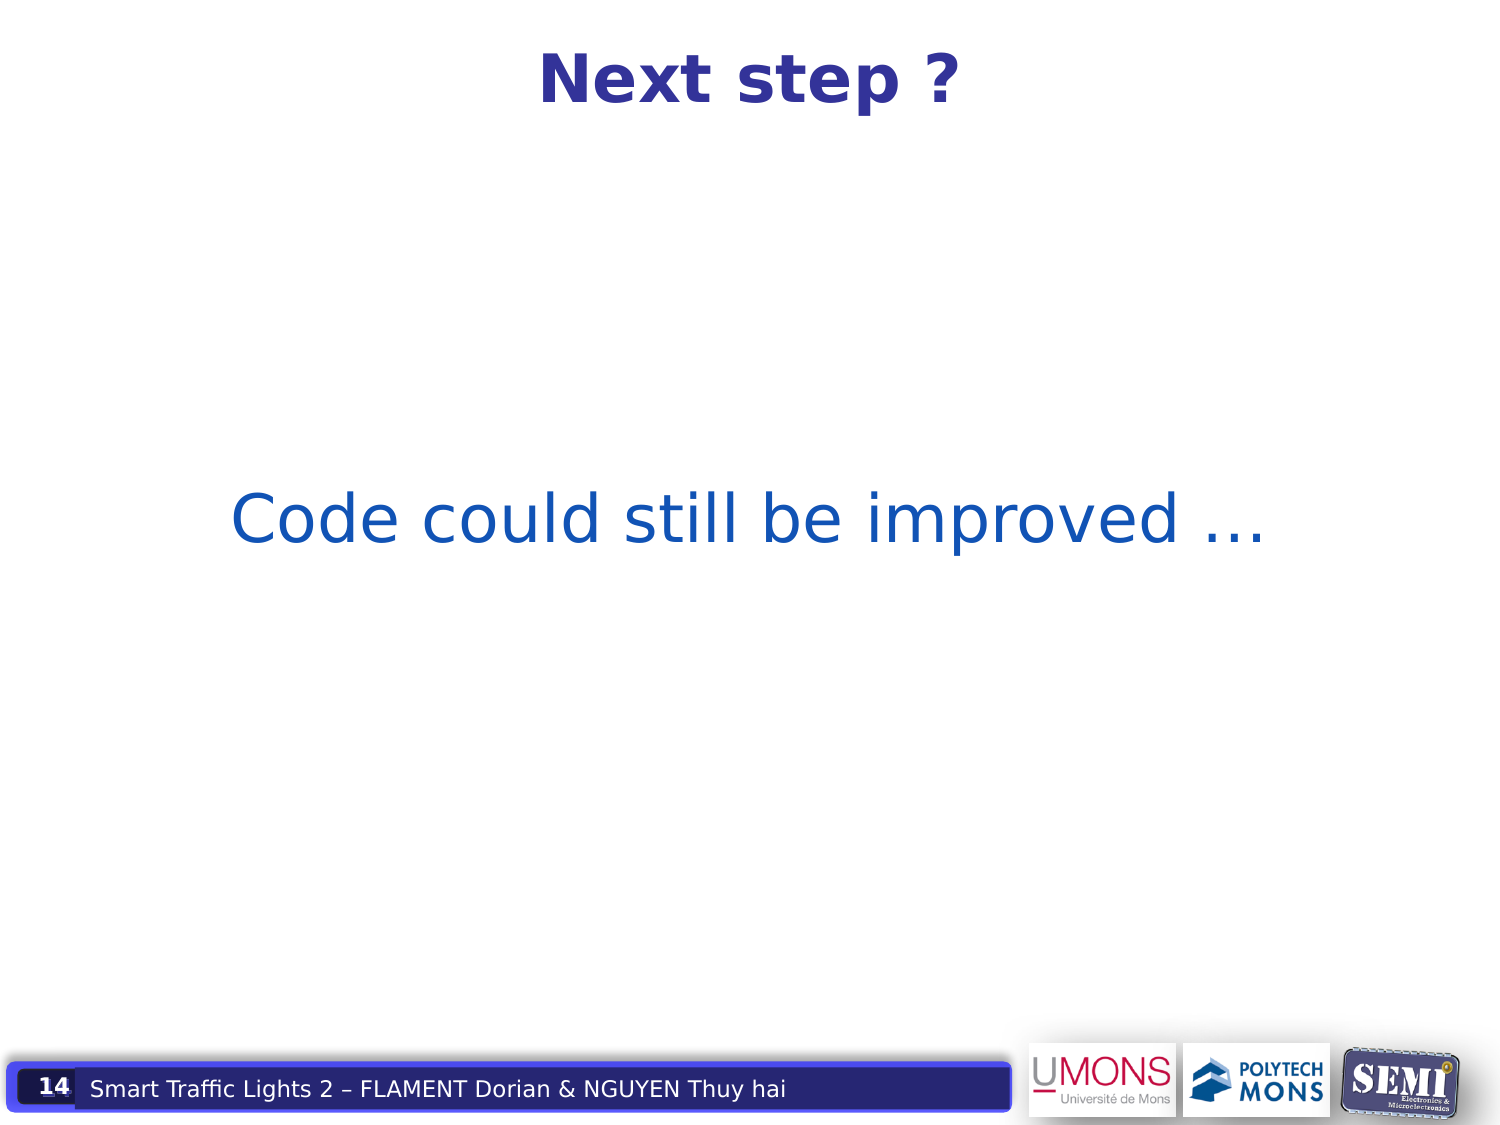

# Next step ?
Code could still be improved …
14
Smart Traffic Lights 2 – FLAMENT Dorian & NGUYEN Thuy hai